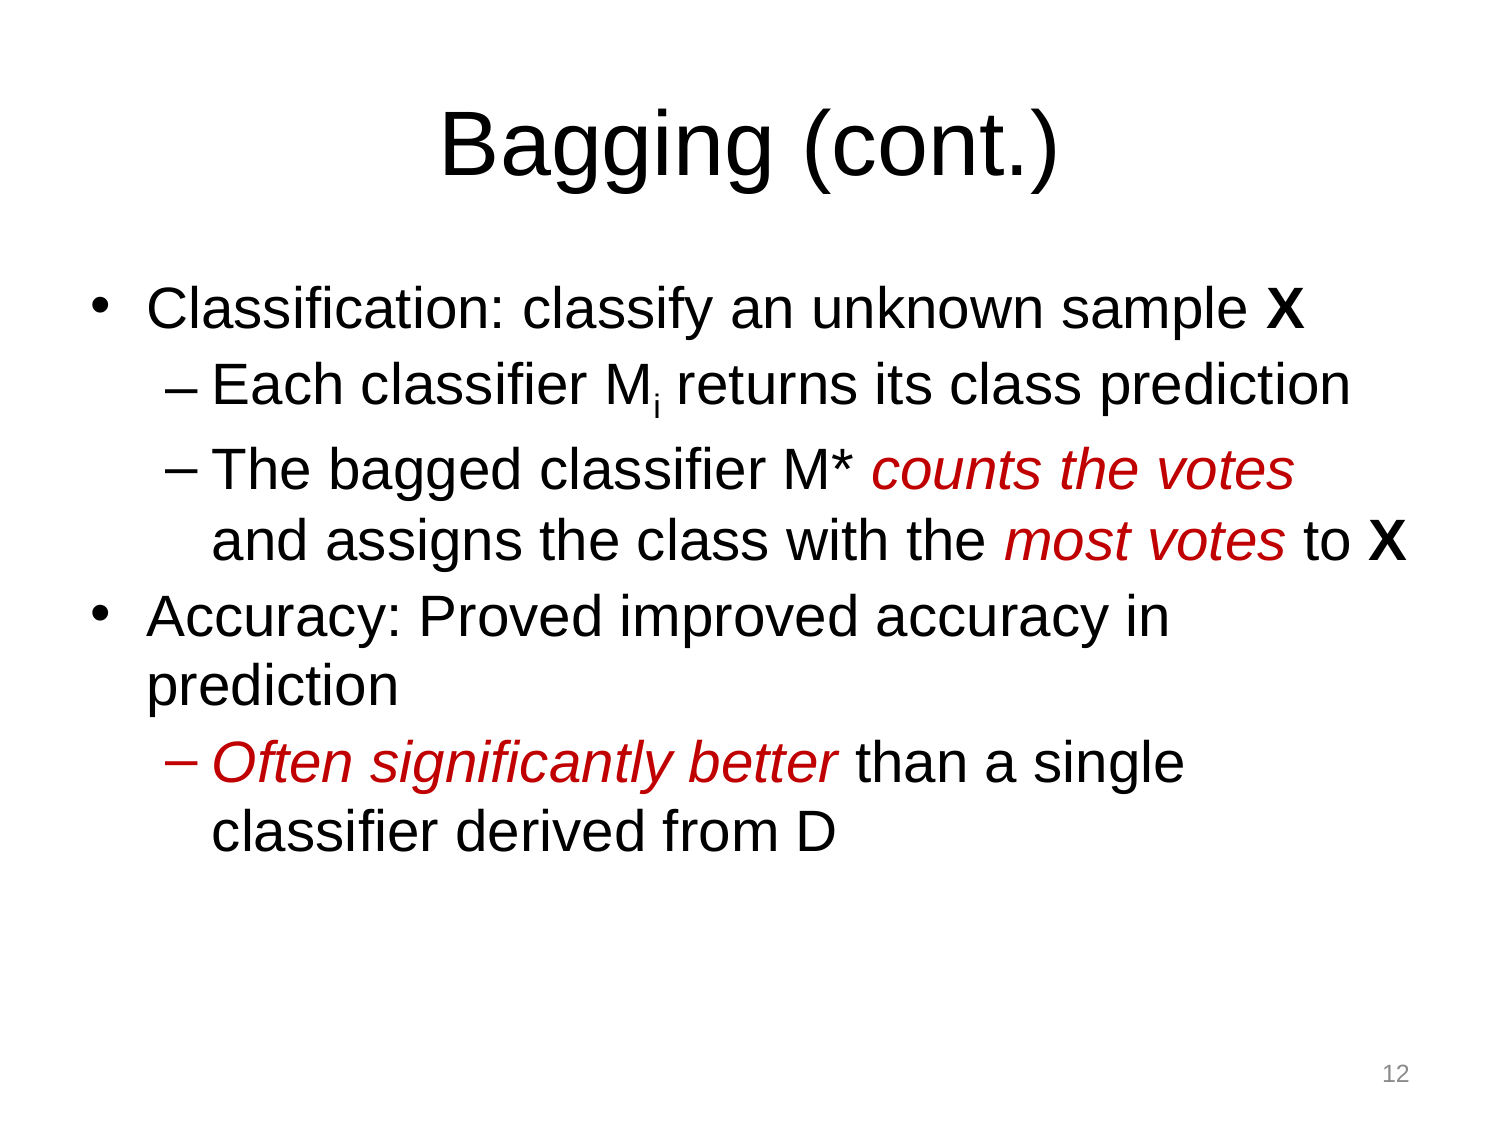

# Bagging (cont.)
Classification: classify an unknown sample X
Each classifier Mi returns its class prediction
The bagged classifier M* counts the votes and assigns the class with the most votes to X
Accuracy: Proved improved accuracy in prediction
Often significantly better than a single classifier derived from D
12